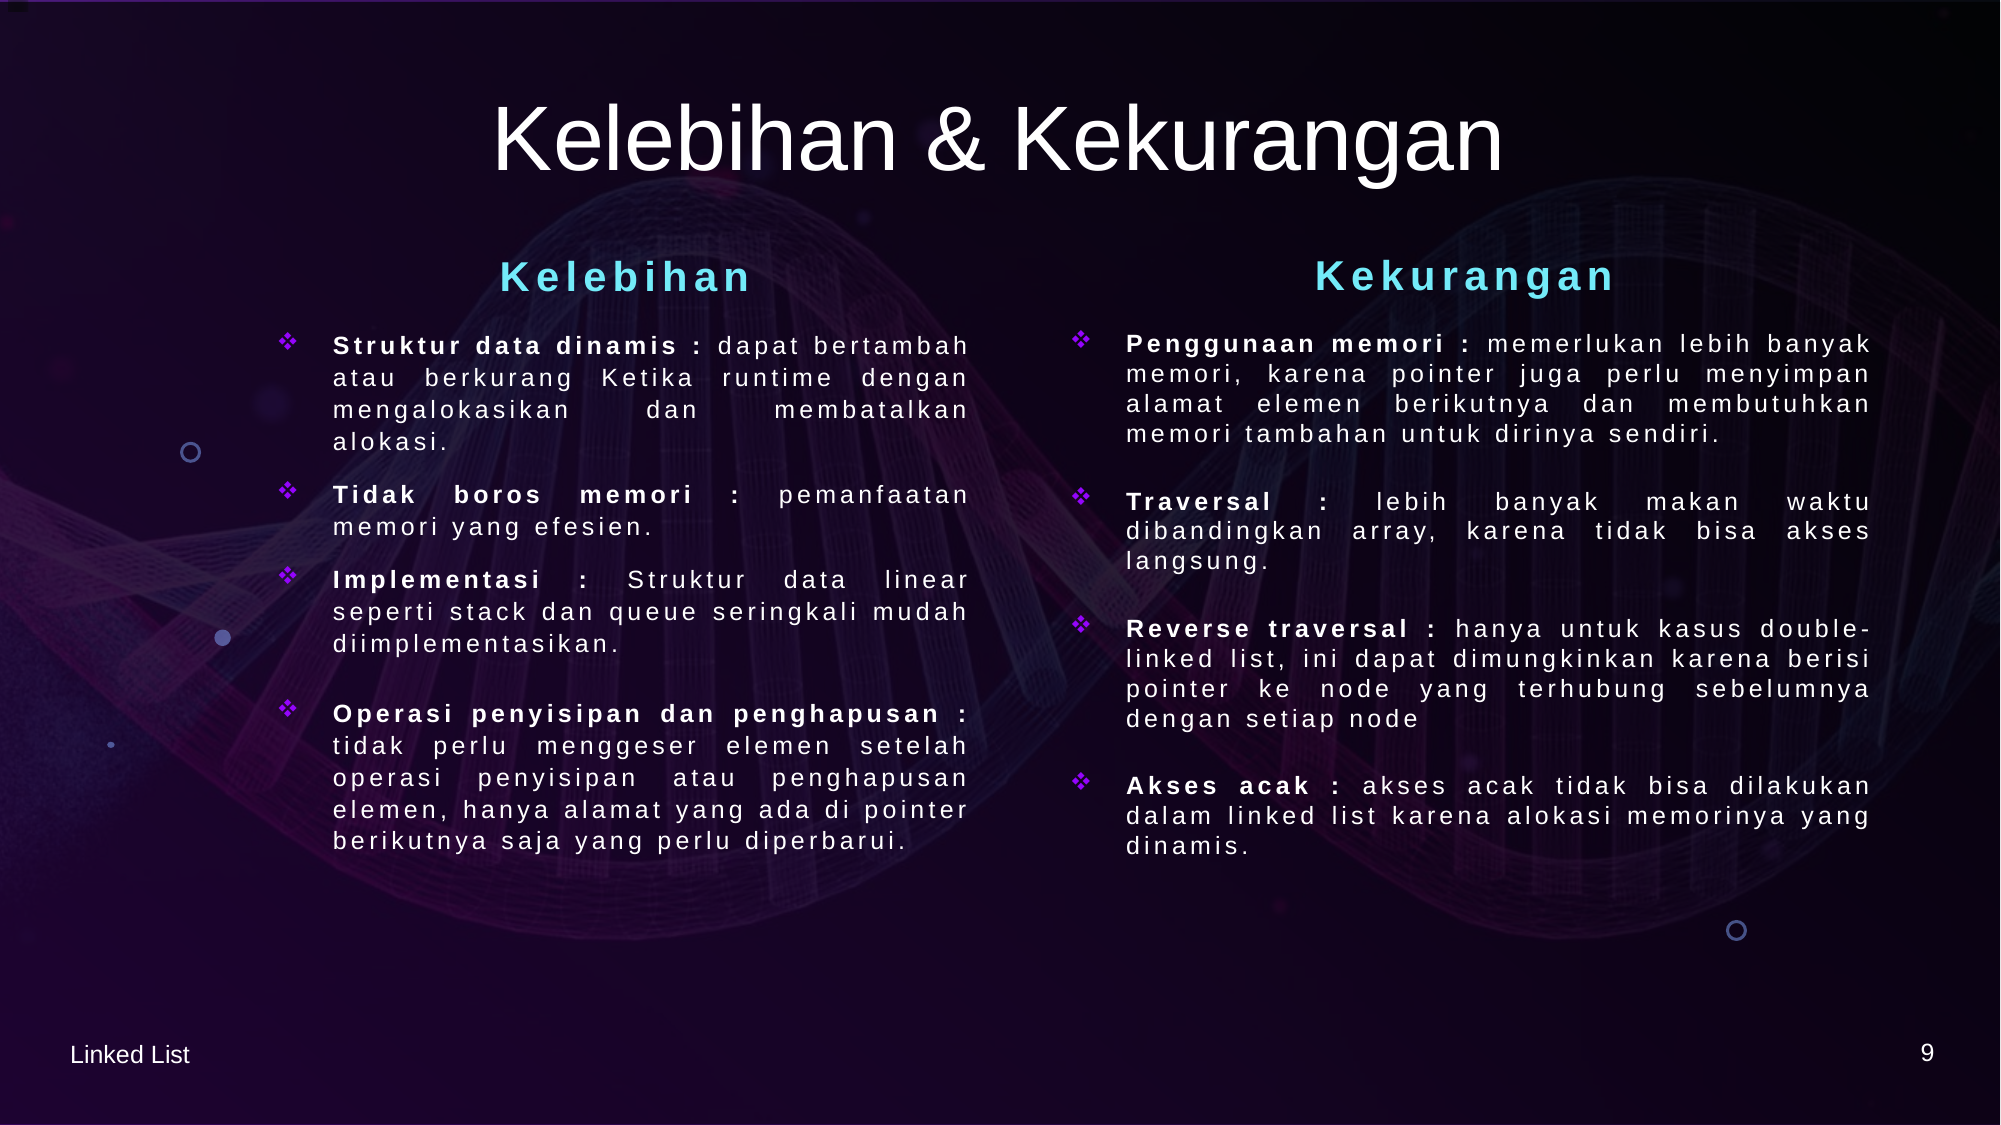

# Kelebihan & Kekurangan
Kekurangan
Kelebihan
Struktur data dinamis : dapat bertambah atau berkurang Ketika runtime dengan mengalokasikan dan membatalkan alokasi.
Tidak boros memori : pemanfaatan memori yang efesien.
Implementasi : Struktur data linear seperti stack dan queue seringkali mudah diimplementasikan.
Operasi penyisipan dan penghapusan : tidak perlu menggeser elemen setelah operasi penyisipan atau penghapusan elemen, hanya alamat yang ada di pointer berikutnya saja yang perlu diperbarui.

Penggunaan memori : memerlukan lebih banyak memori, karena pointer juga perlu menyimpan alamat elemen berikutnya dan membutuhkan memori tambahan untuk dirinya sendiri.
Traversal : lebih banyak makan waktu dibandingkan array, karena tidak bisa akses langsung.
Reverse traversal : hanya untuk kasus double-linked list, ini dapat dimungkinkan karena berisi pointer ke node yang terhubung sebelumnya dengan setiap node
Akses acak : akses acak tidak bisa dilakukan dalam linked list karena alokasi memorinya yang dinamis.

9
Linked List